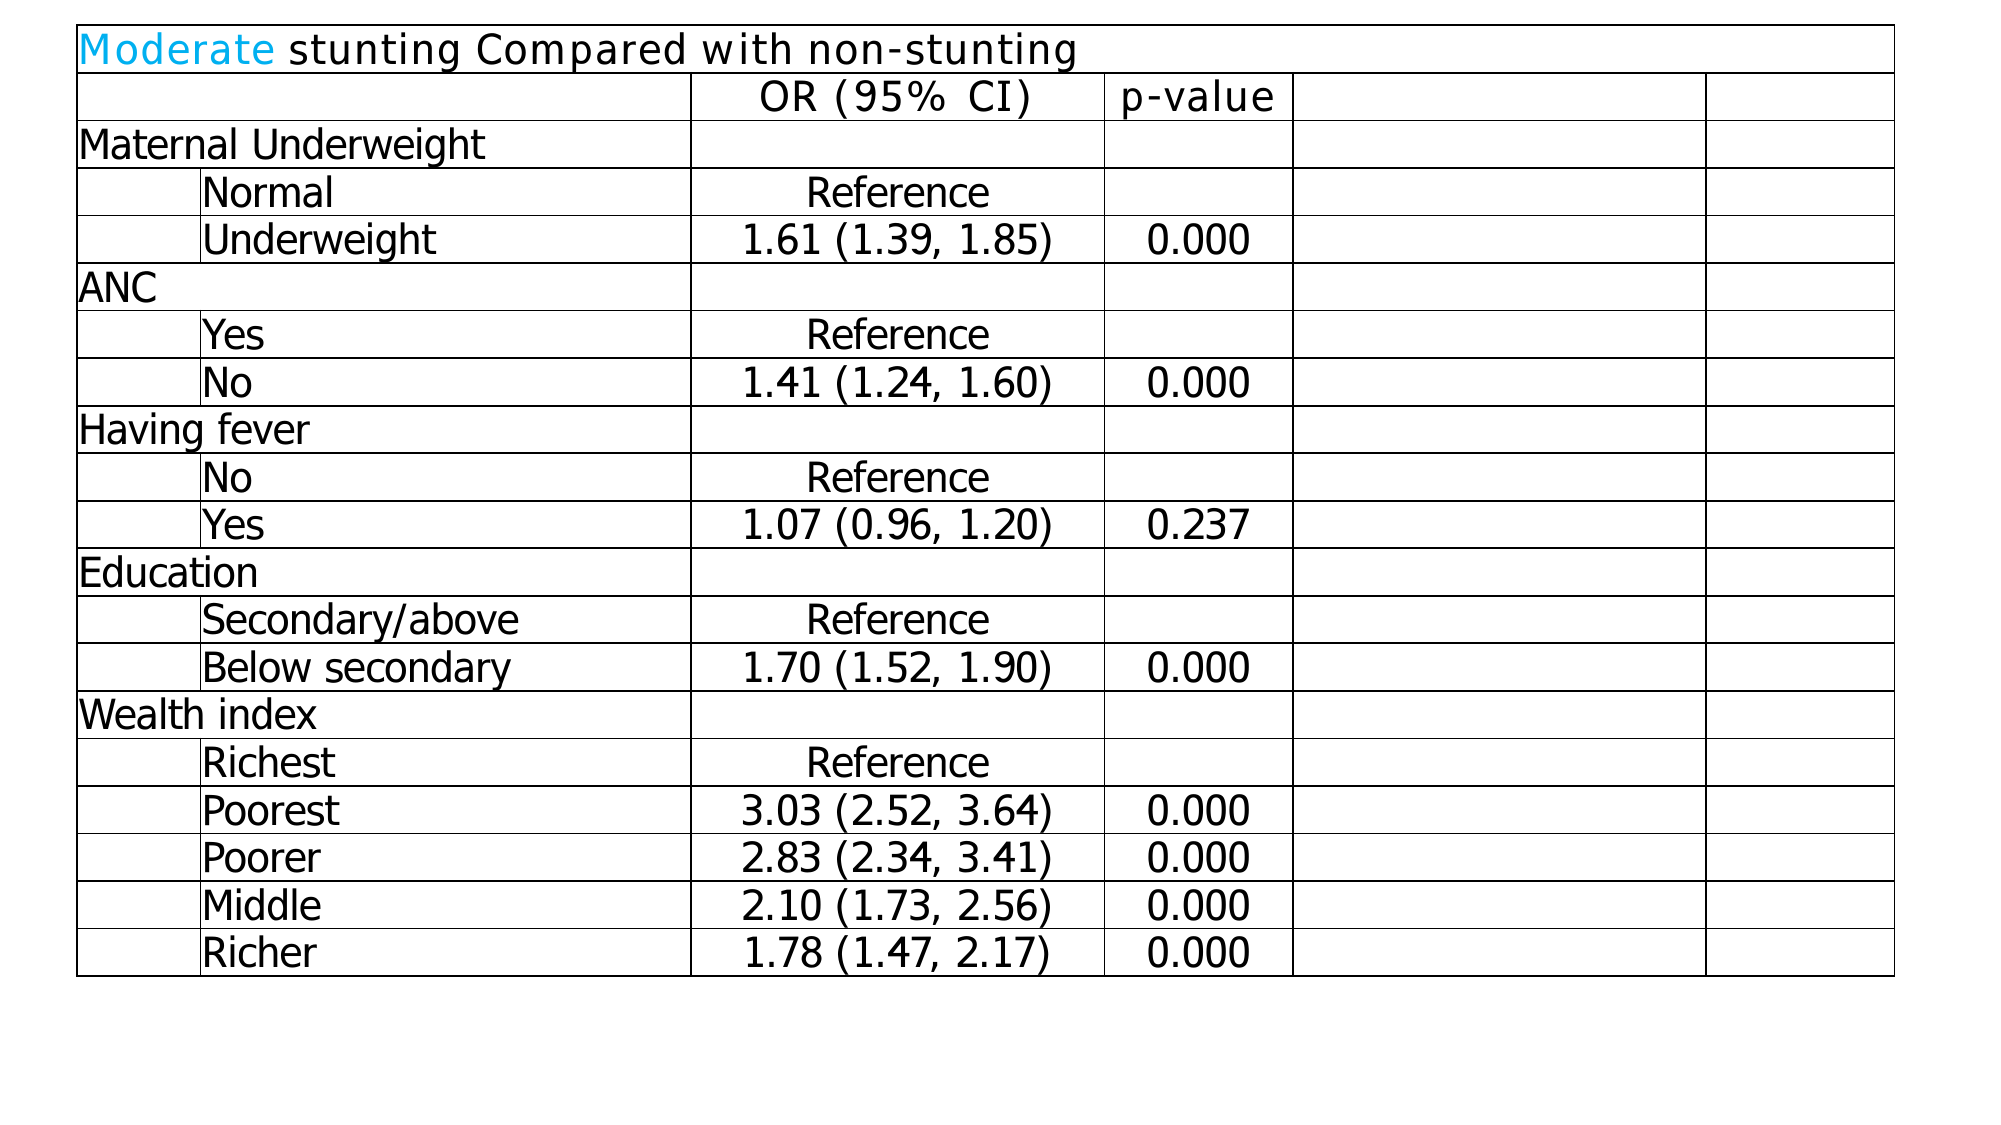

| Moderate stunting Compared with non-stunting |  |  |  |  |  |
| --- | --- | --- | --- | --- | --- |
|  |  | OR (95% CI) | p-value | aOR (95% CI) | p-value |
| Maternal Underweight |  |  |  |  |  |
|  | Normal | Reference |  |  |  |
|  | Underweight | 1.61 (1.39, 1.85) | 0.000 | 1.34 (1.16, 1.56) | 0.000 |
| ANC |  |  |  |  |  |
|  | Yes | Reference |  |  |  |
|  | No | 1.41 (1.24, 1.60) | 0.000 | 1.14 (1.00, 1.31) | 0.049 |
| Having fever |  |  |  |  |  |
|  | No | Reference |  |  |  |
|  | Yes | 1.07 (0.96, 1.20) | 0.237 | 1.04 (0.92, 1.17) | 0.527 |
| Education |  |  |  |  |  |
|  | Secondary/above | Reference |  |  |  |
|  | Below secondary | 1.70 (1.52, 1.90) | 0.000 | 1.33 (1.18, 1.50) | 0.000 |
| Wealth index |  |  |  |  |  |
|  | Richest | Reference |  |  |  |
|  | Poorest | 3.03 (2.52, 3.64) | 0.000 | 2.39 (1.96, 2.92) | 0.000 |
|  | Poorer | 2.83 (2.34, 3.41) | 0.000 | 2.38 (1.96, 2.90) | 0.000 |
|  | Middle | 2.10 (1.73, 2.56) | 0.000 | 1.87 (1.53, 2.28) | 0.000 |
|  | Richer | 1.78 (1.47, 2.17) | 0.000 | 1.63 (1.34, 1.99) | 0.000 |